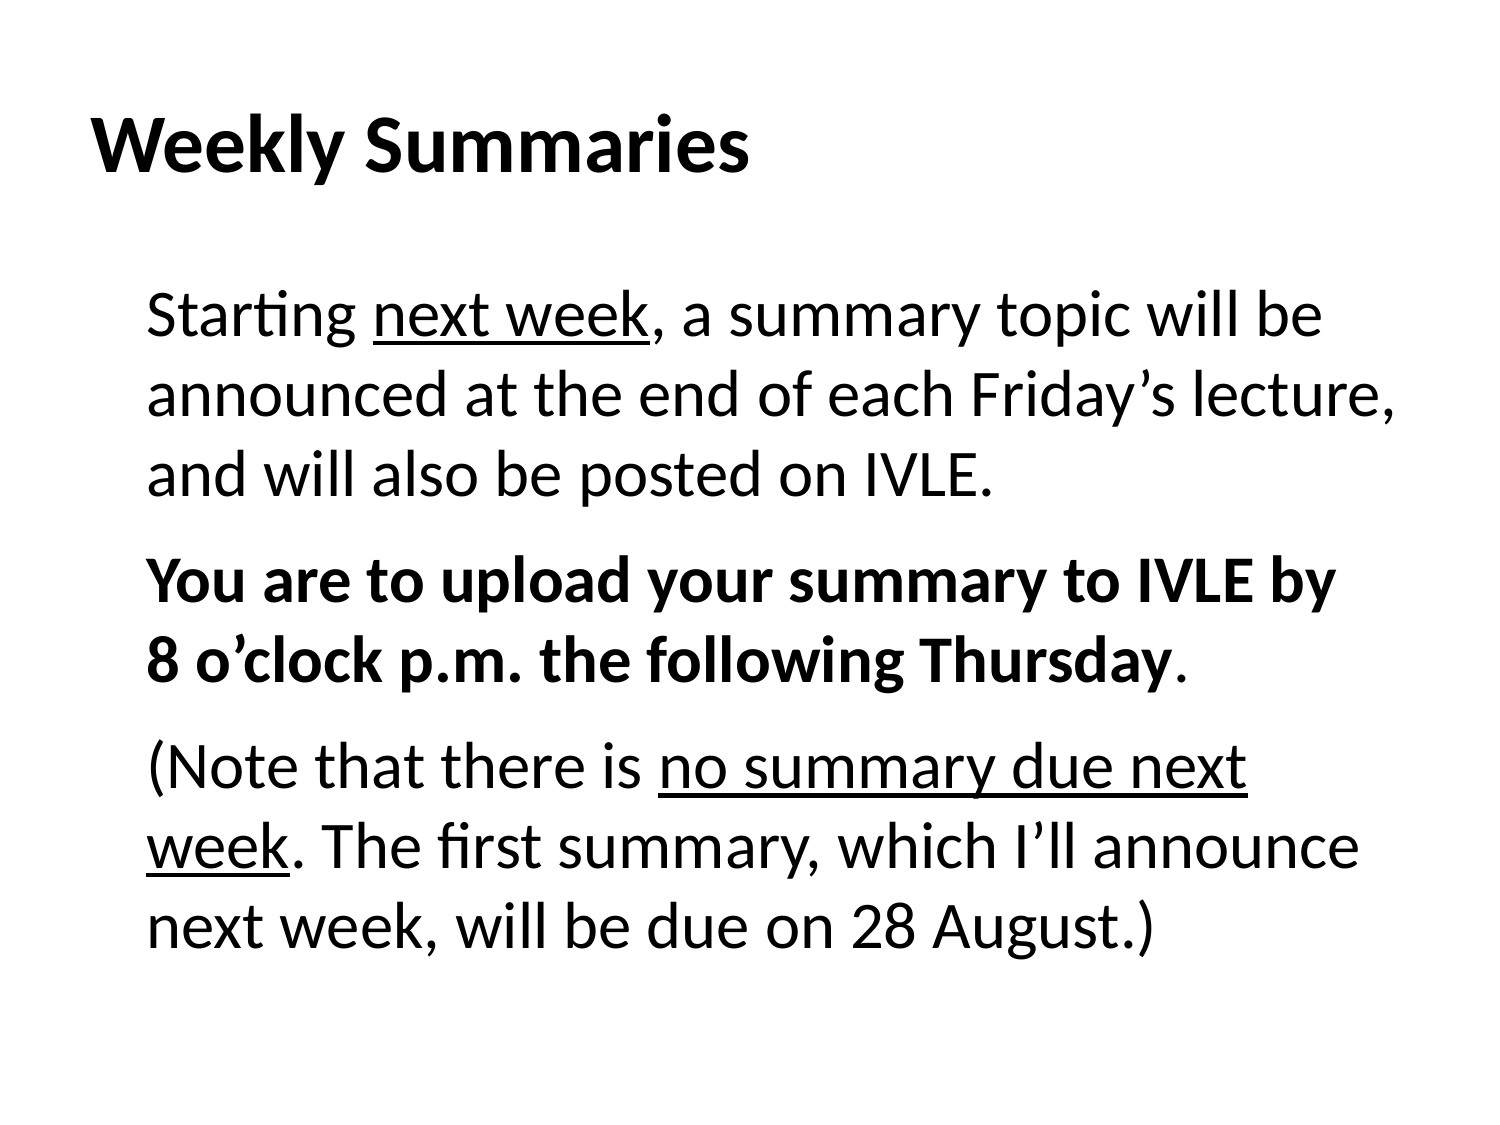

# Weekly Summaries
Starting next week, a summary topic will be announced at the end of each Friday’s lecture, and will also be posted on IVLE.
You are to upload your summary to IVLE by   8 o’clock p.m. the following Thursday.
(Note that there is no summary due next week. The first summary, which I’ll announce next week, will be due on 28 August.)